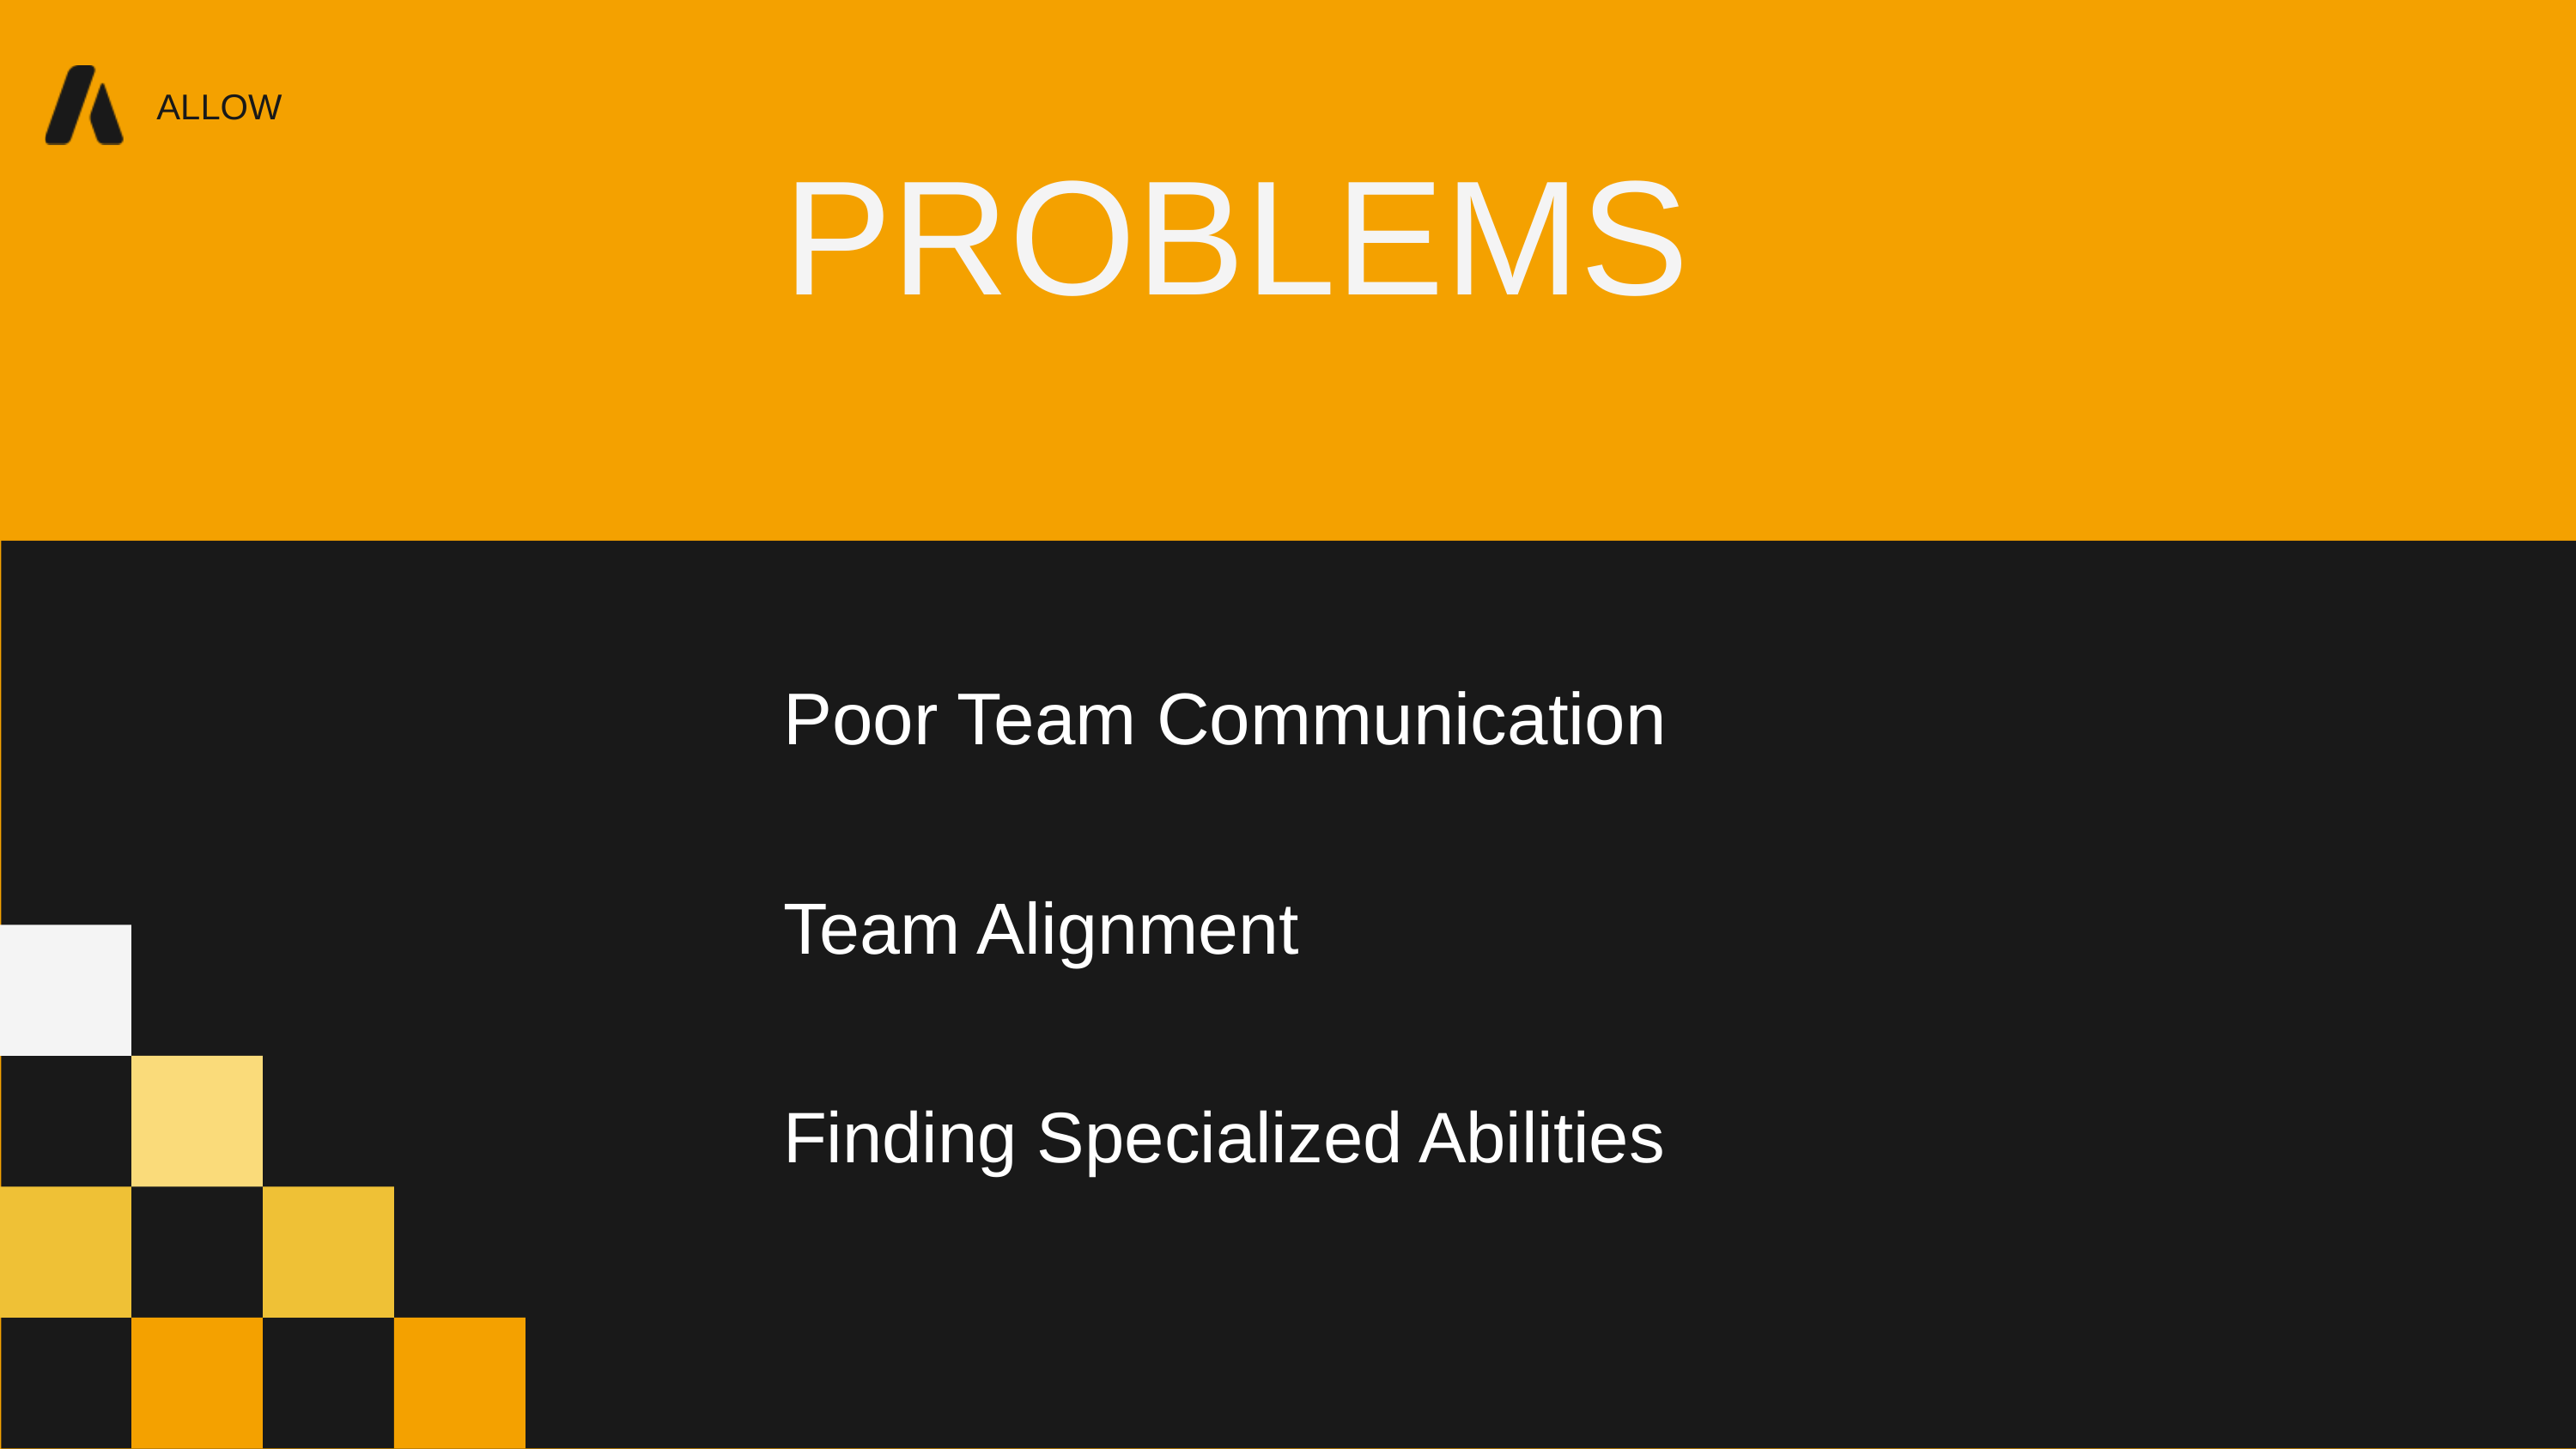

ALLOW
PROBLEMS

Poor Team Communication
Team Alignment

Finding Specialized Abilities